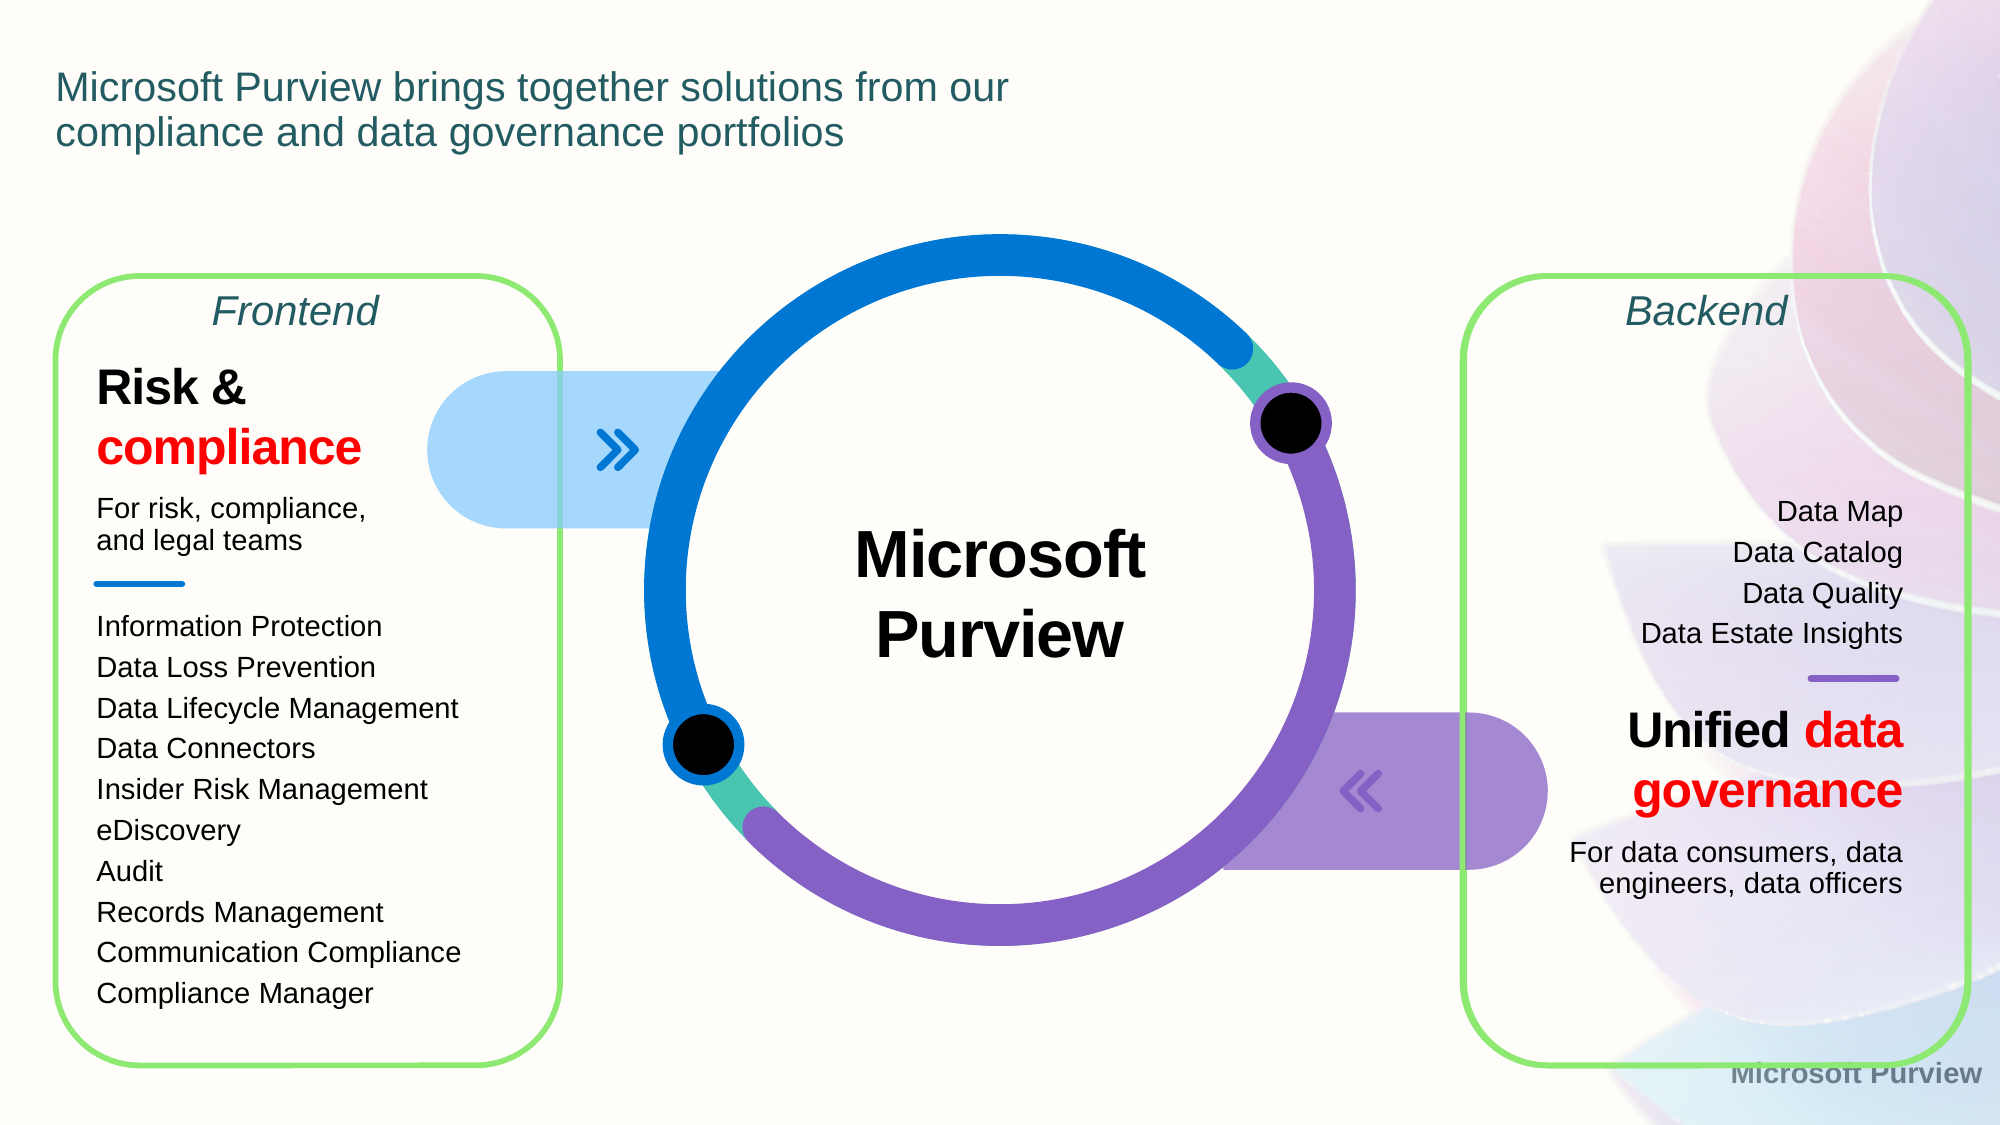

Microsoft Purview brings together solutions from our
compliance and data governance portfolios

Backend
Frontend

Risk & compliance
For risk, compliance, and legal teams
Information Protection
Data Loss Prevention
Data Lifecycle Management
Data Connectors
Insider Risk Management
eDiscovery
Audit
Records Management
Communication Compliance
Compliance Manager

Data Map
Data Catalog
Data Quality
Data Estate Insights
Unified data governance
For data consumers, data engineers, data officers
Microsoft Purview